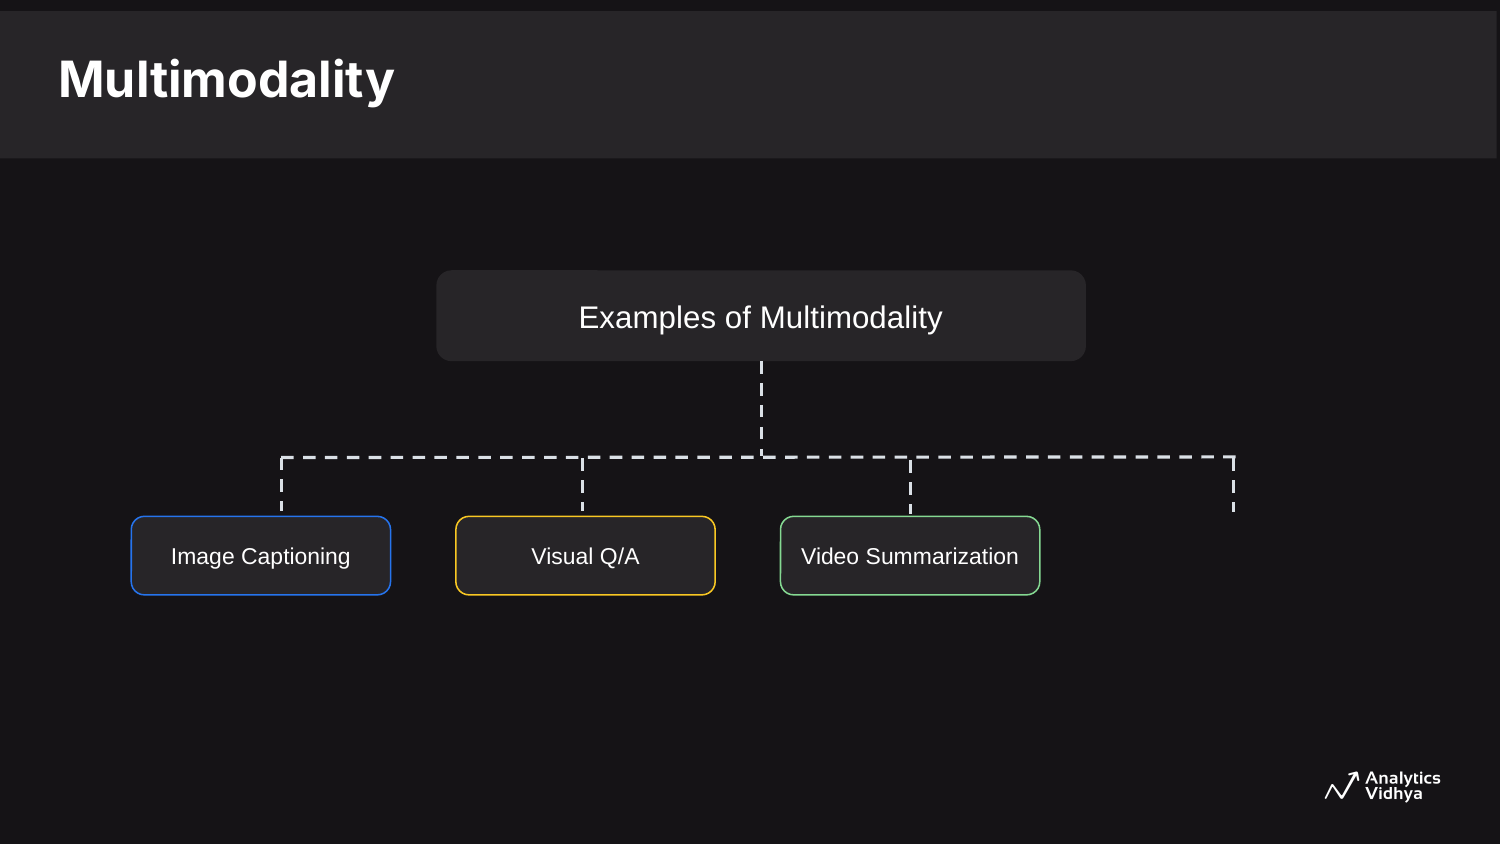

Multimodality
Examples of Multimodality
Image Captioning
Visual Q/A
Video Summarization